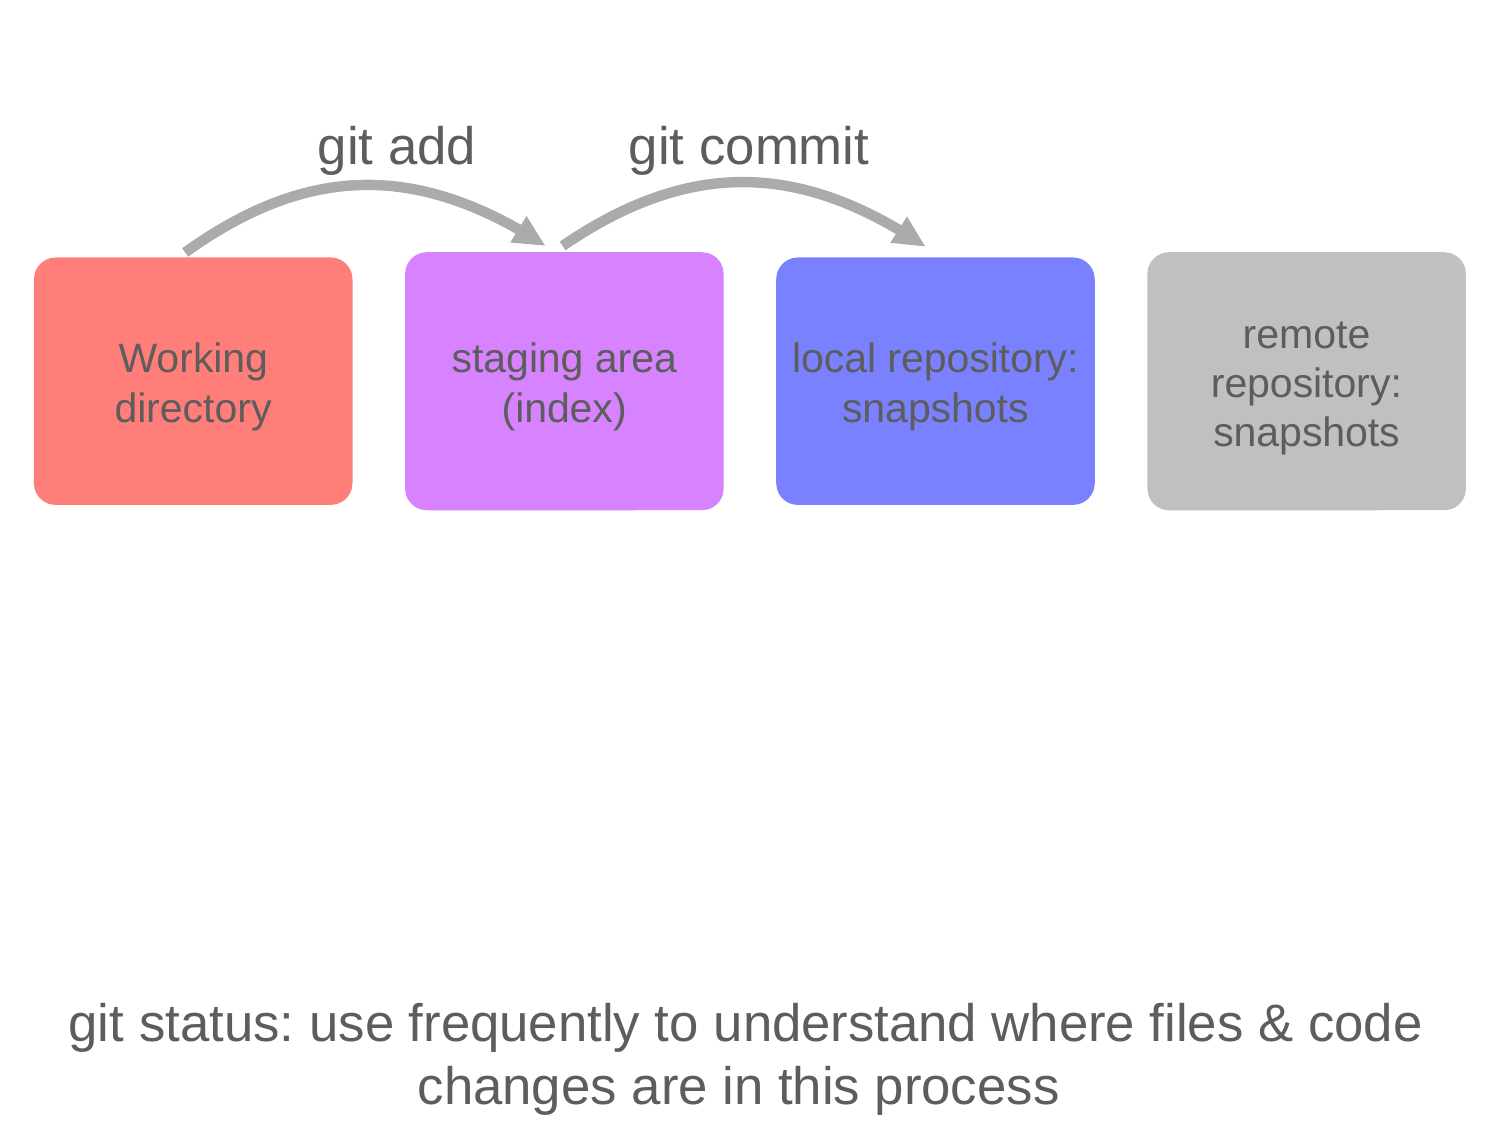

git add
git commit

staging area (index)
remote repository:
snapshots
Working directory
local repository:
snapshots
git status: use frequently to understand where files & code changes are in this process